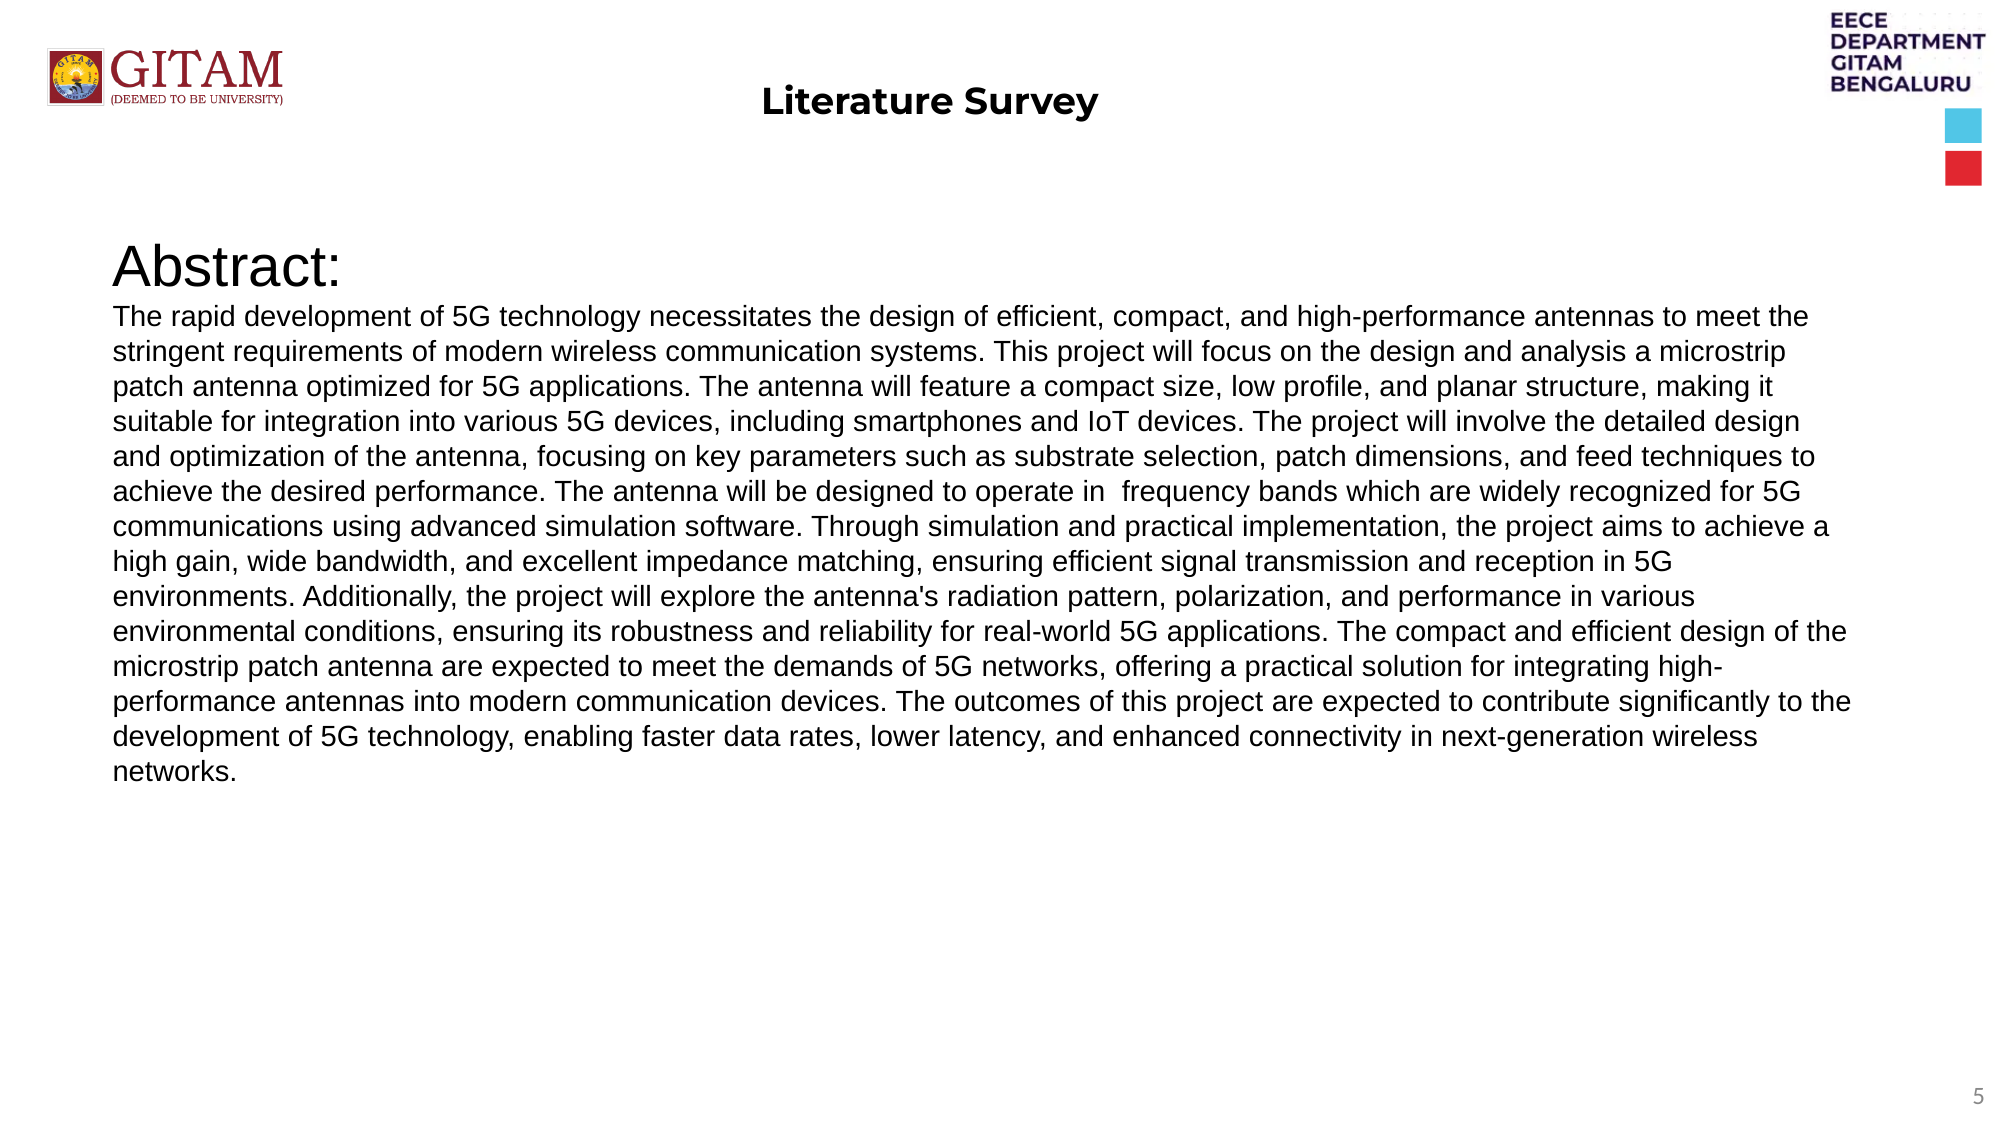

Literature Survey
Abstract:
The rapid development of 5G technology necessitates the design of efficient, compact, and high-performance antennas to meet the stringent requirements of modern wireless communication systems. This project will focus on the design and analysis a microstrip patch antenna optimized for 5G applications. The antenna will feature a compact size, low profile, and planar structure, making it suitable for integration into various 5G devices, including smartphones and IoT devices. The project will involve the detailed design and optimization of the antenna, focusing on key parameters such as substrate selection, patch dimensions, and feed techniques to achieve the desired performance. The antenna will be designed to operate in  frequency bands which are widely recognized for 5G communications using advanced simulation software. Through simulation and practical implementation, the project aims to achieve a high gain, wide bandwidth, and excellent impedance matching, ensuring efficient signal transmission and reception in 5G environments. Additionally, the project will explore the antenna's radiation pattern, polarization, and performance in various environmental conditions, ensuring its robustness and reliability for real-world 5G applications. The compact and efficient design of the microstrip patch antenna are expected to meet the demands of 5G networks, offering a practical solution for integrating high-performance antennas into modern communication devices. The outcomes of this project are expected to contribute significantly to the development of 5G technology, enabling faster data rates, lower latency, and enhanced connectivity in next-generation wireless networks.
5